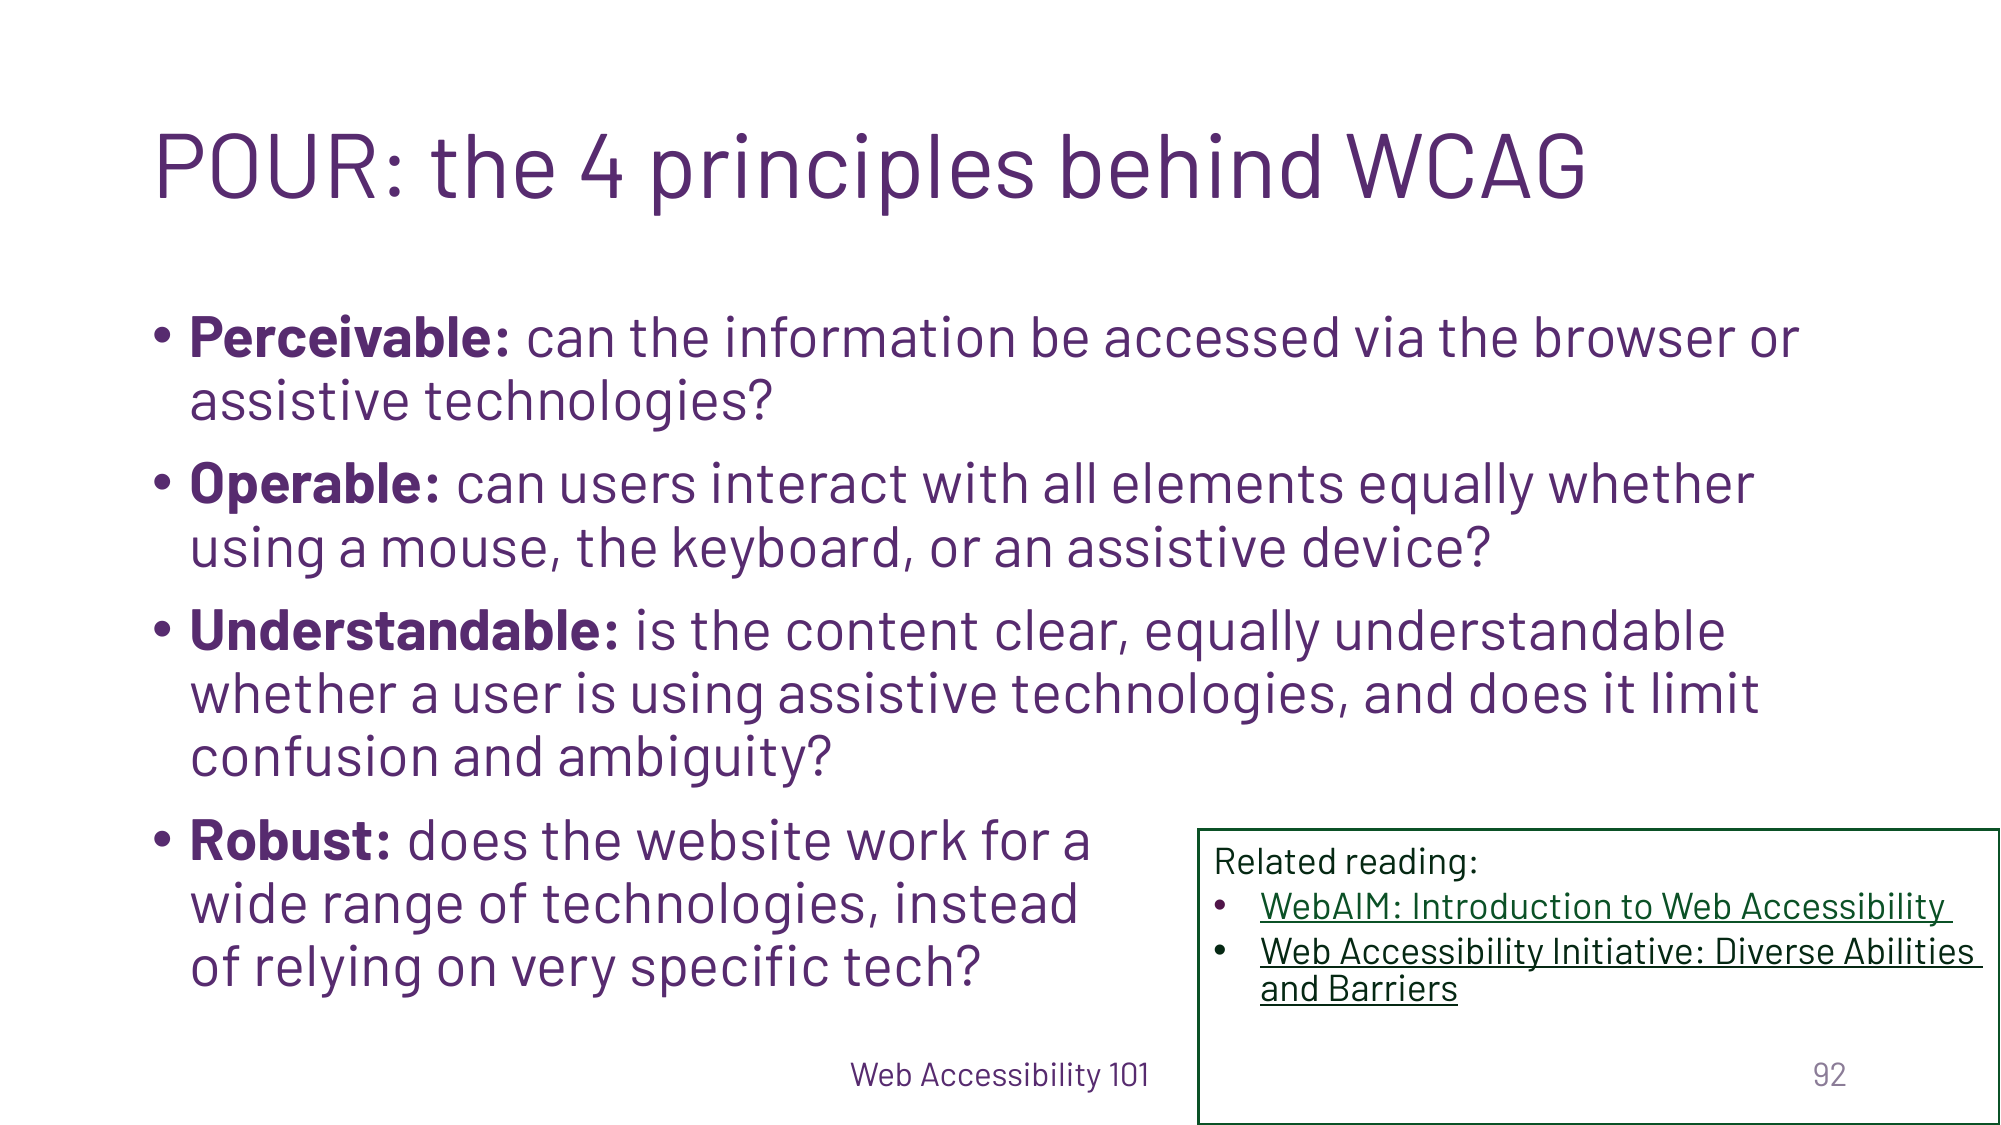

# POUR: the 4 principles behind WCAG
Perceivable: can the information be accessed via the browser or assistive technologies?
Operable: can users interact with all elements equally whether using a mouse, the keyboard, or an assistive device?
Understandable: is the content clear, equally understandable whether a user is using assistive technologies, and does it limit confusion and ambiguity?
Robust: does the website work for a
wide range of technologies, instead
of relying on very specific tech?
Related reading:
WebAIM: Introduction to Web Accessibility
Web Accessibility Initiative: Diverse Abilities and Barriers
Web Accessibility 101
92